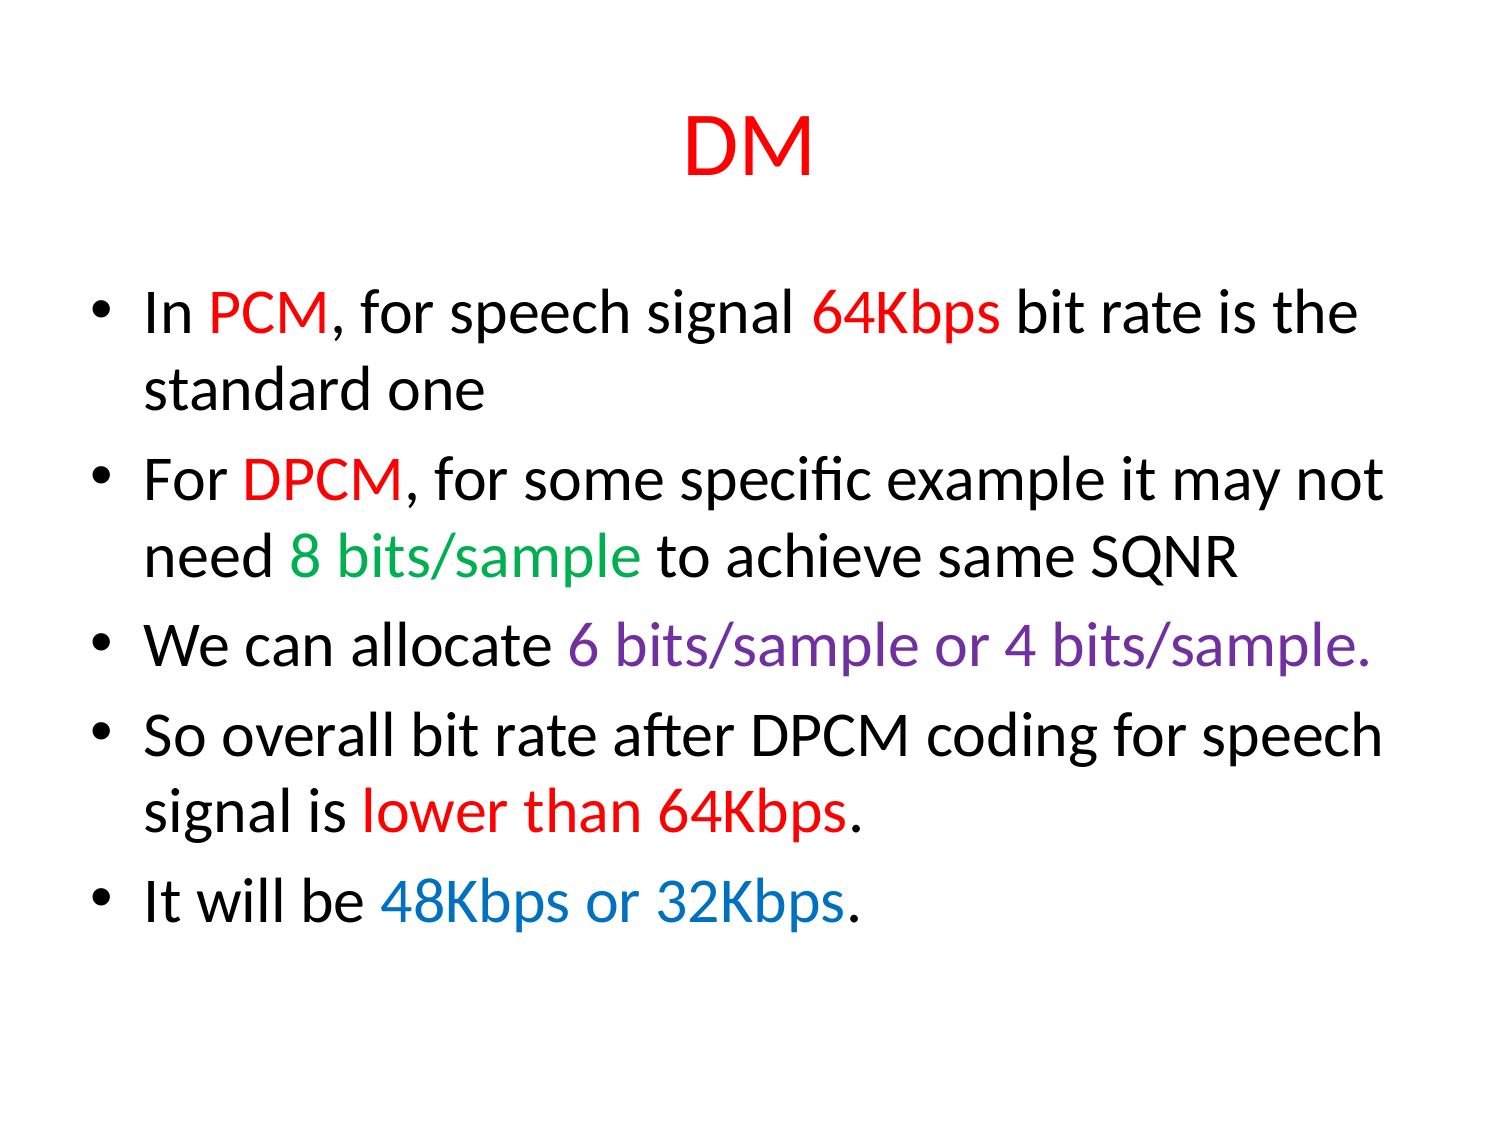

# DM
In PCM, for speech signal 64Kbps bit rate is the standard one
For DPCM, for some specific example it may not need 8 bits/sample to achieve same SQNR
We can allocate 6 bits/sample or 4 bits/sample.
So overall bit rate after DPCM coding for speech signal is lower than 64Kbps.
It will be 48Kbps or 32Kbps.